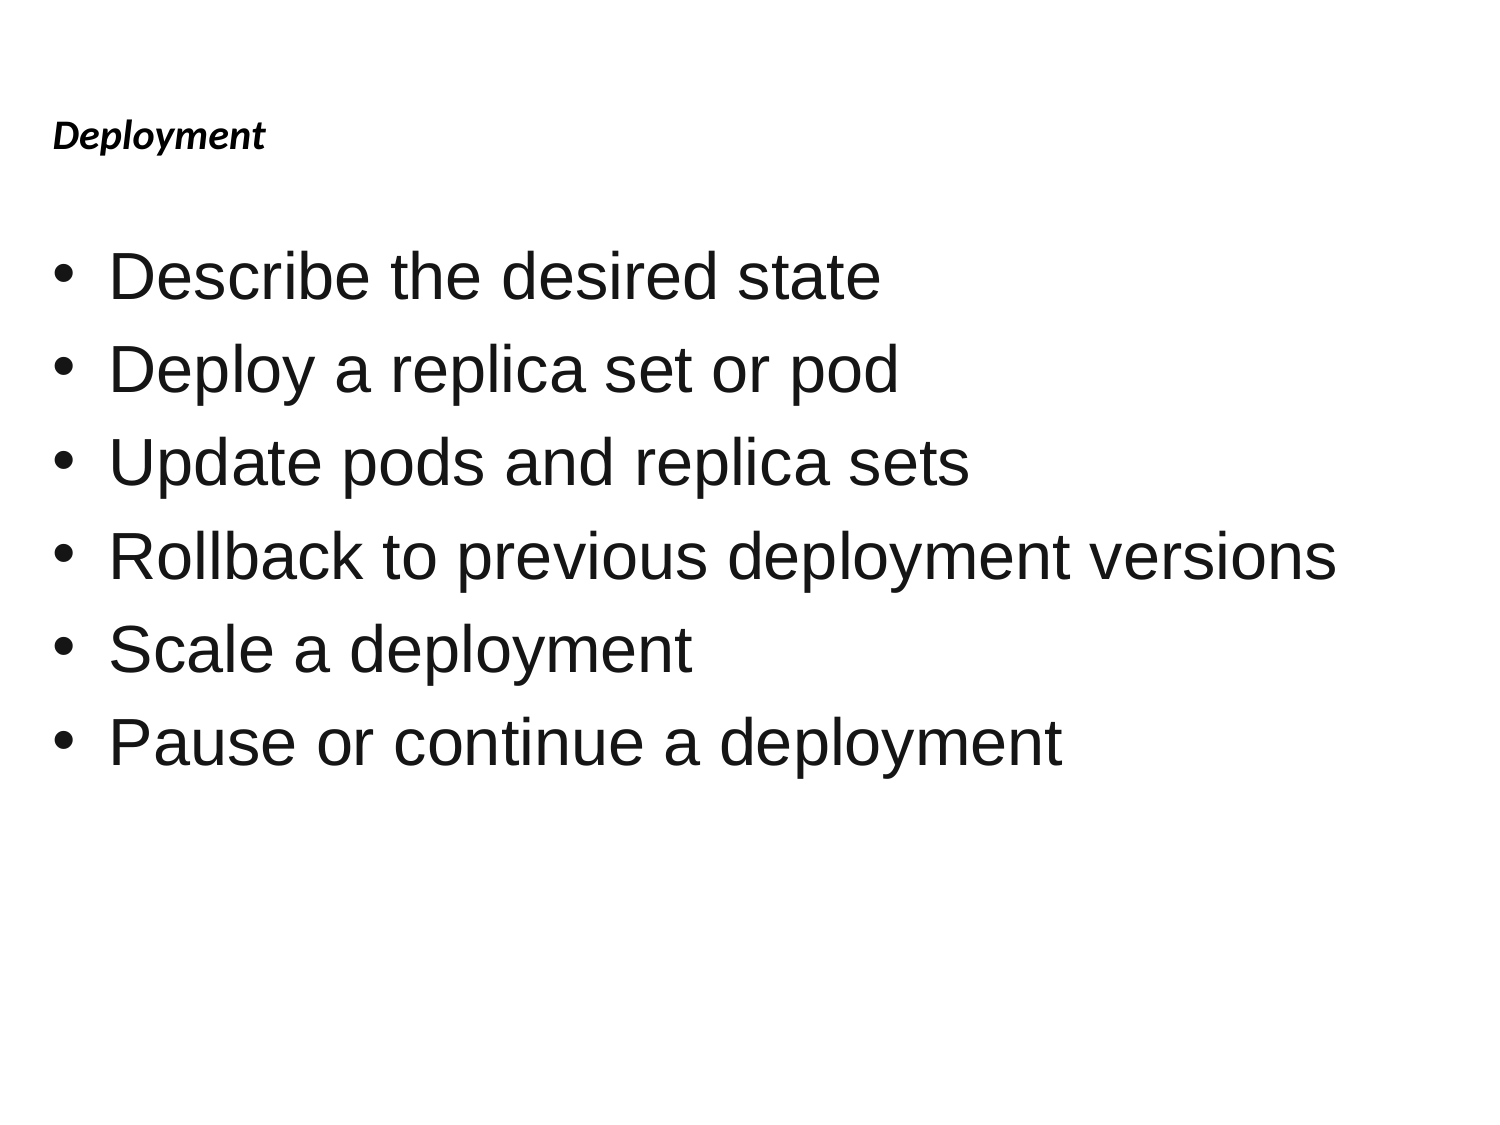

# Deployment
Describe the desired state
Deploy a replica set or pod
Update pods and replica sets
Rollback to previous deployment versions
Scale a deployment
Pause or continue a deployment